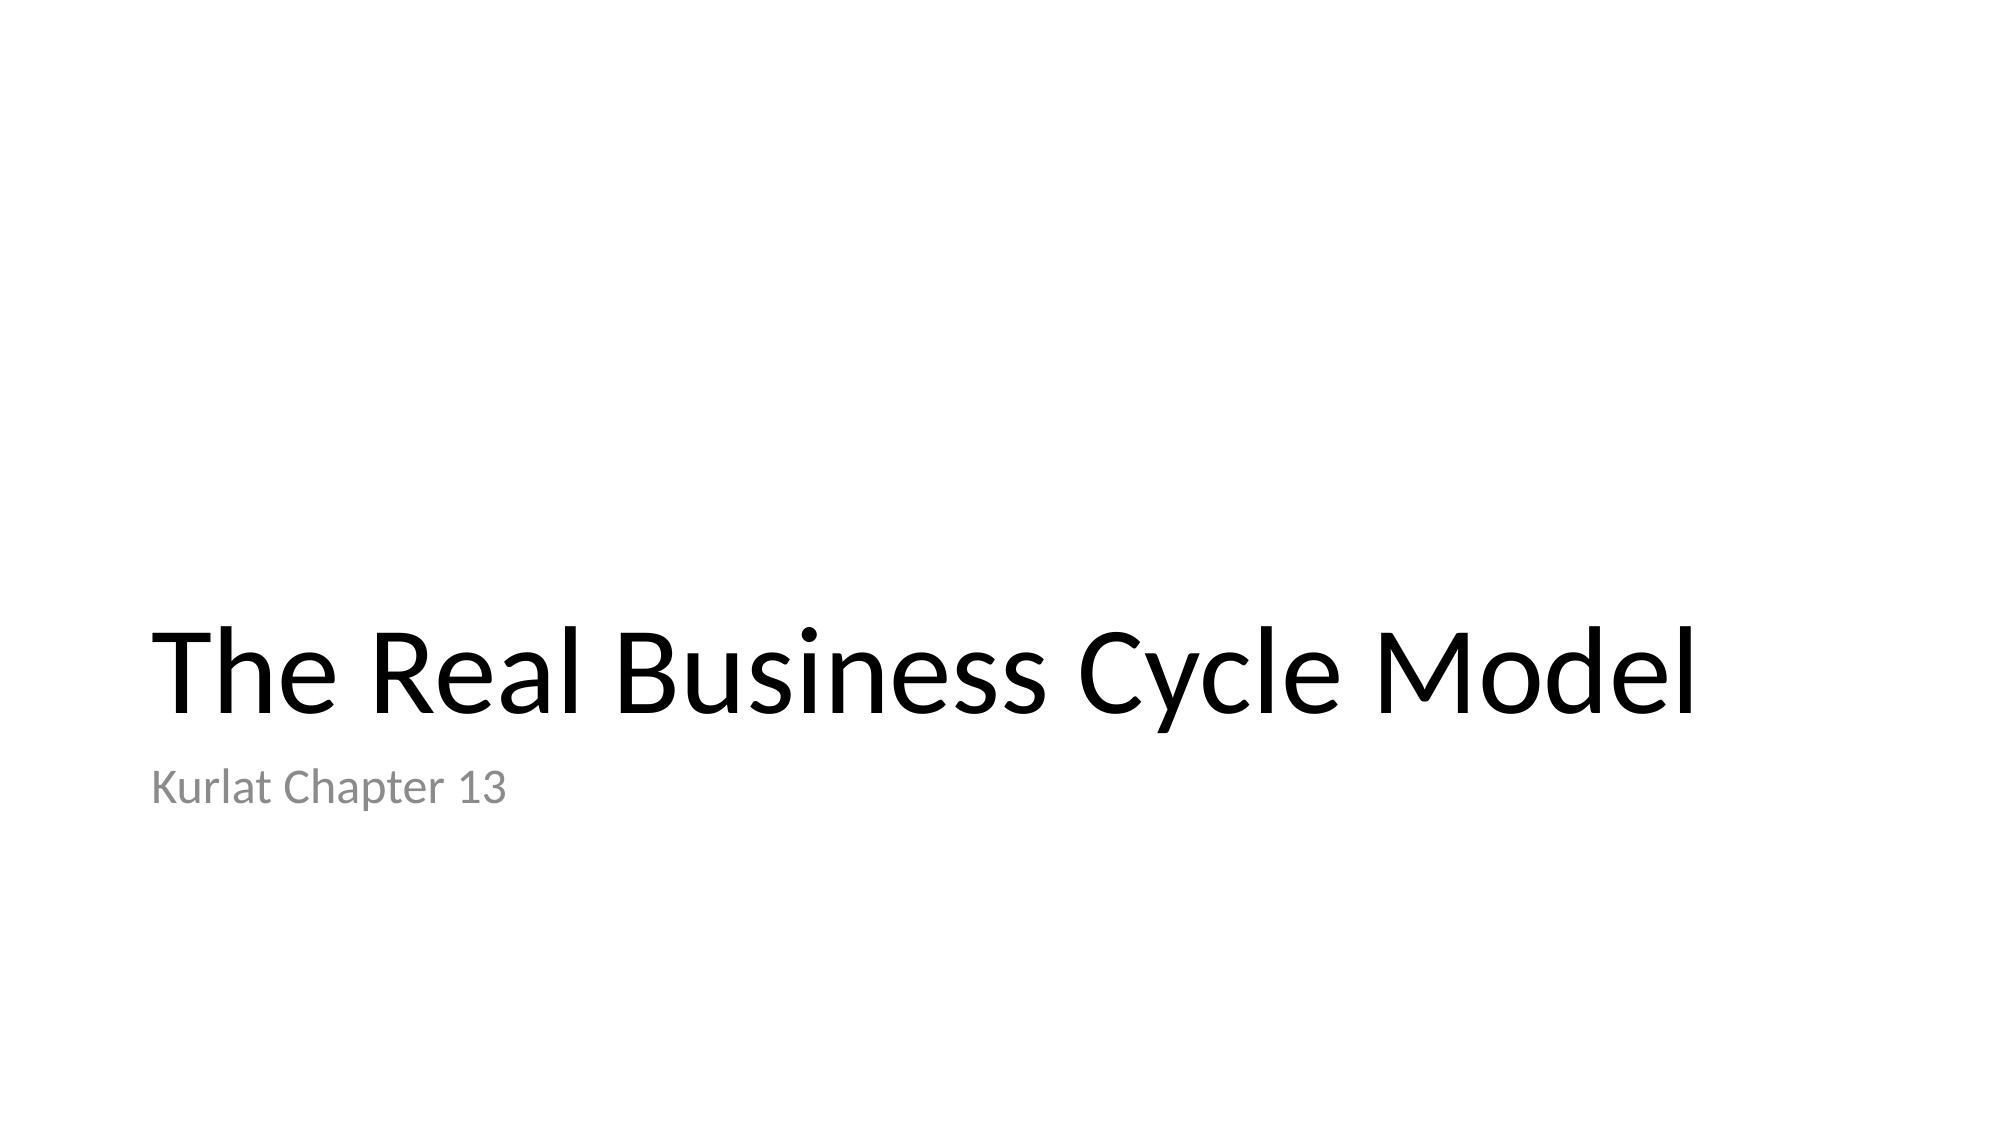

# The Real Business Cycle Model
Kurlat Chapter 13